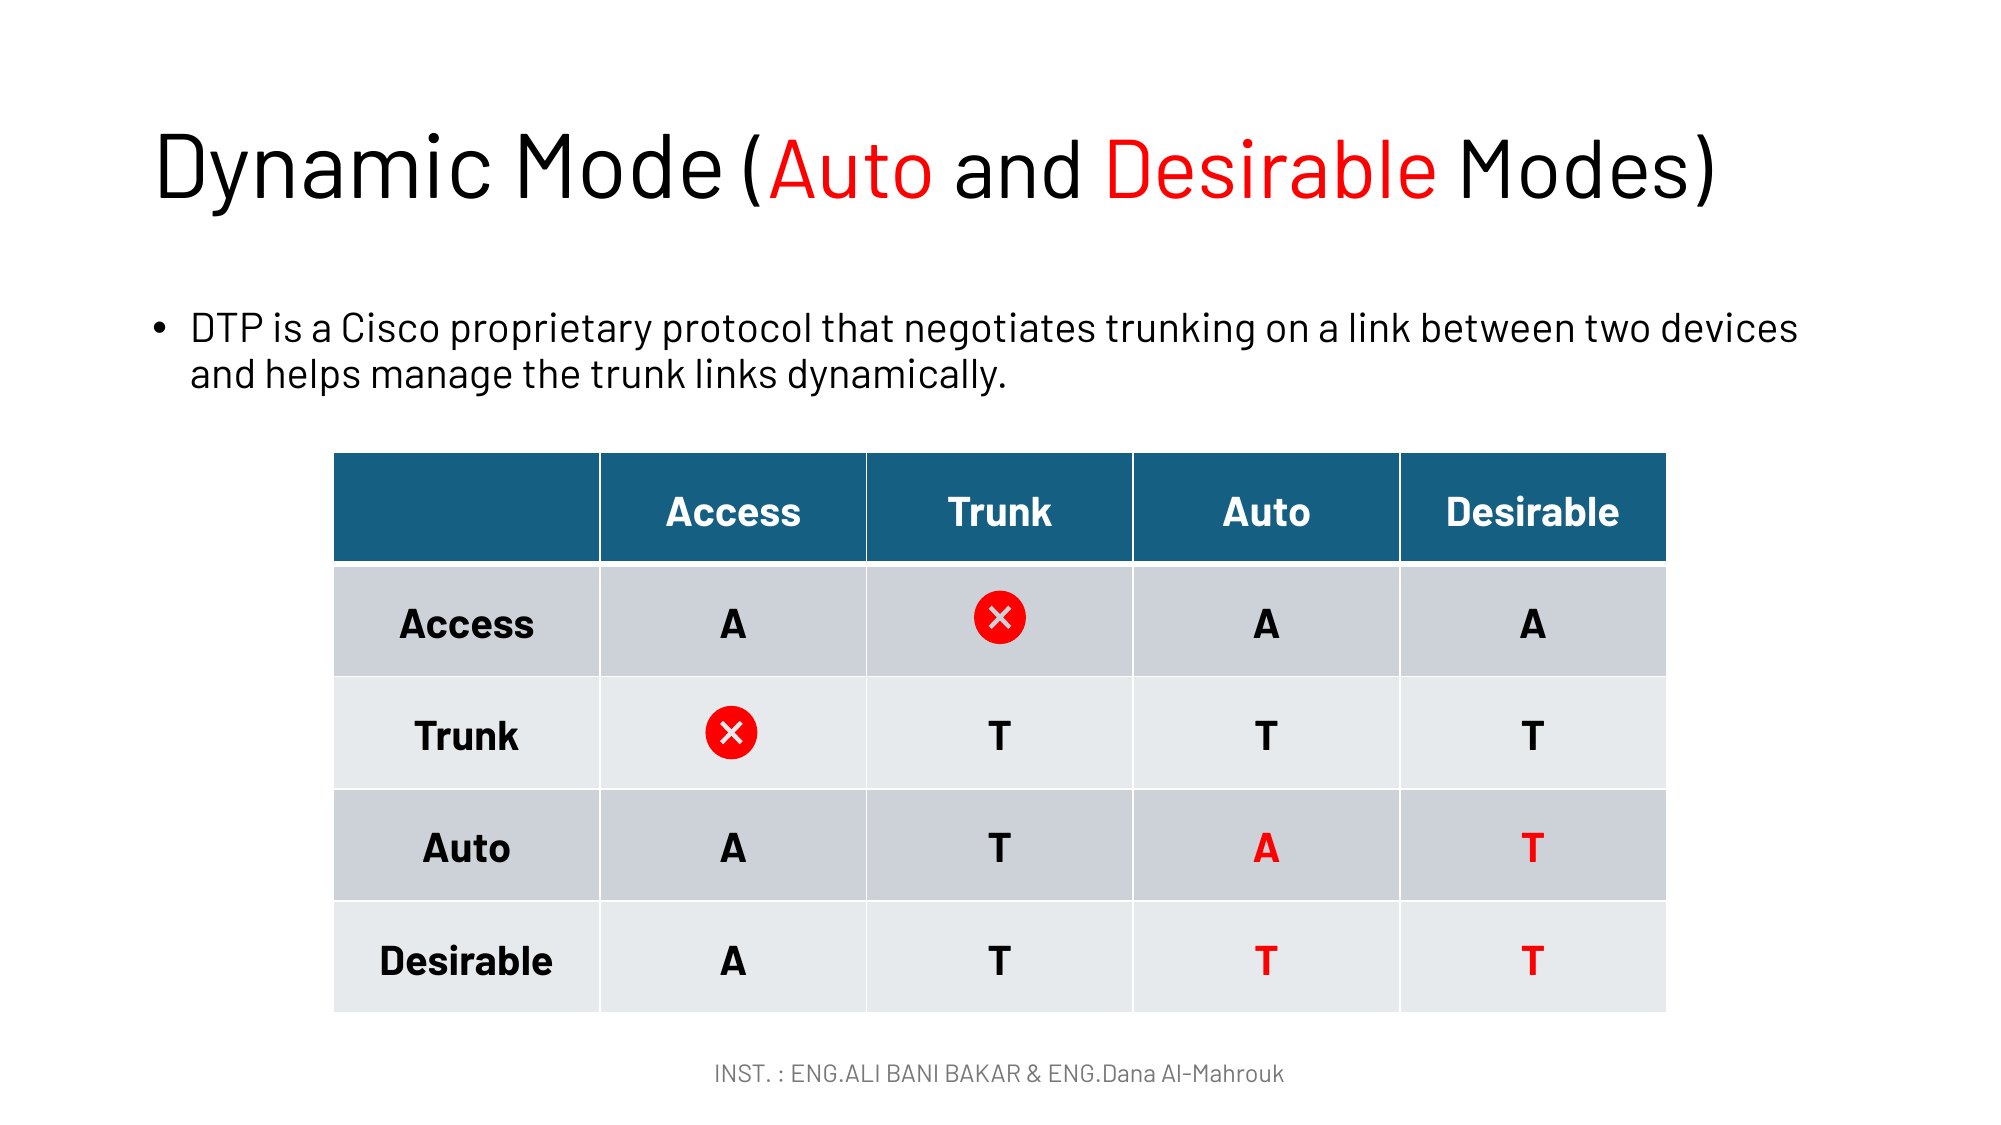

# Dynamic Mode (Auto and Desirable Modes)
DTP is a Cisco proprietary protocol that negotiates trunking on a link between two devices and helps manage the trunk links dynamically.
|  | Access | Trunk | Auto | Desirable |
| --- | --- | --- | --- | --- |
| Access | A |  | A | A |
| Trunk |  | T | T | T |
| Auto | A | T | A | T |
| Desirable | A | T | T | T |

INST. : ENG.ALI BANI BAKAR & ENG.Dana Al-Mahrouk